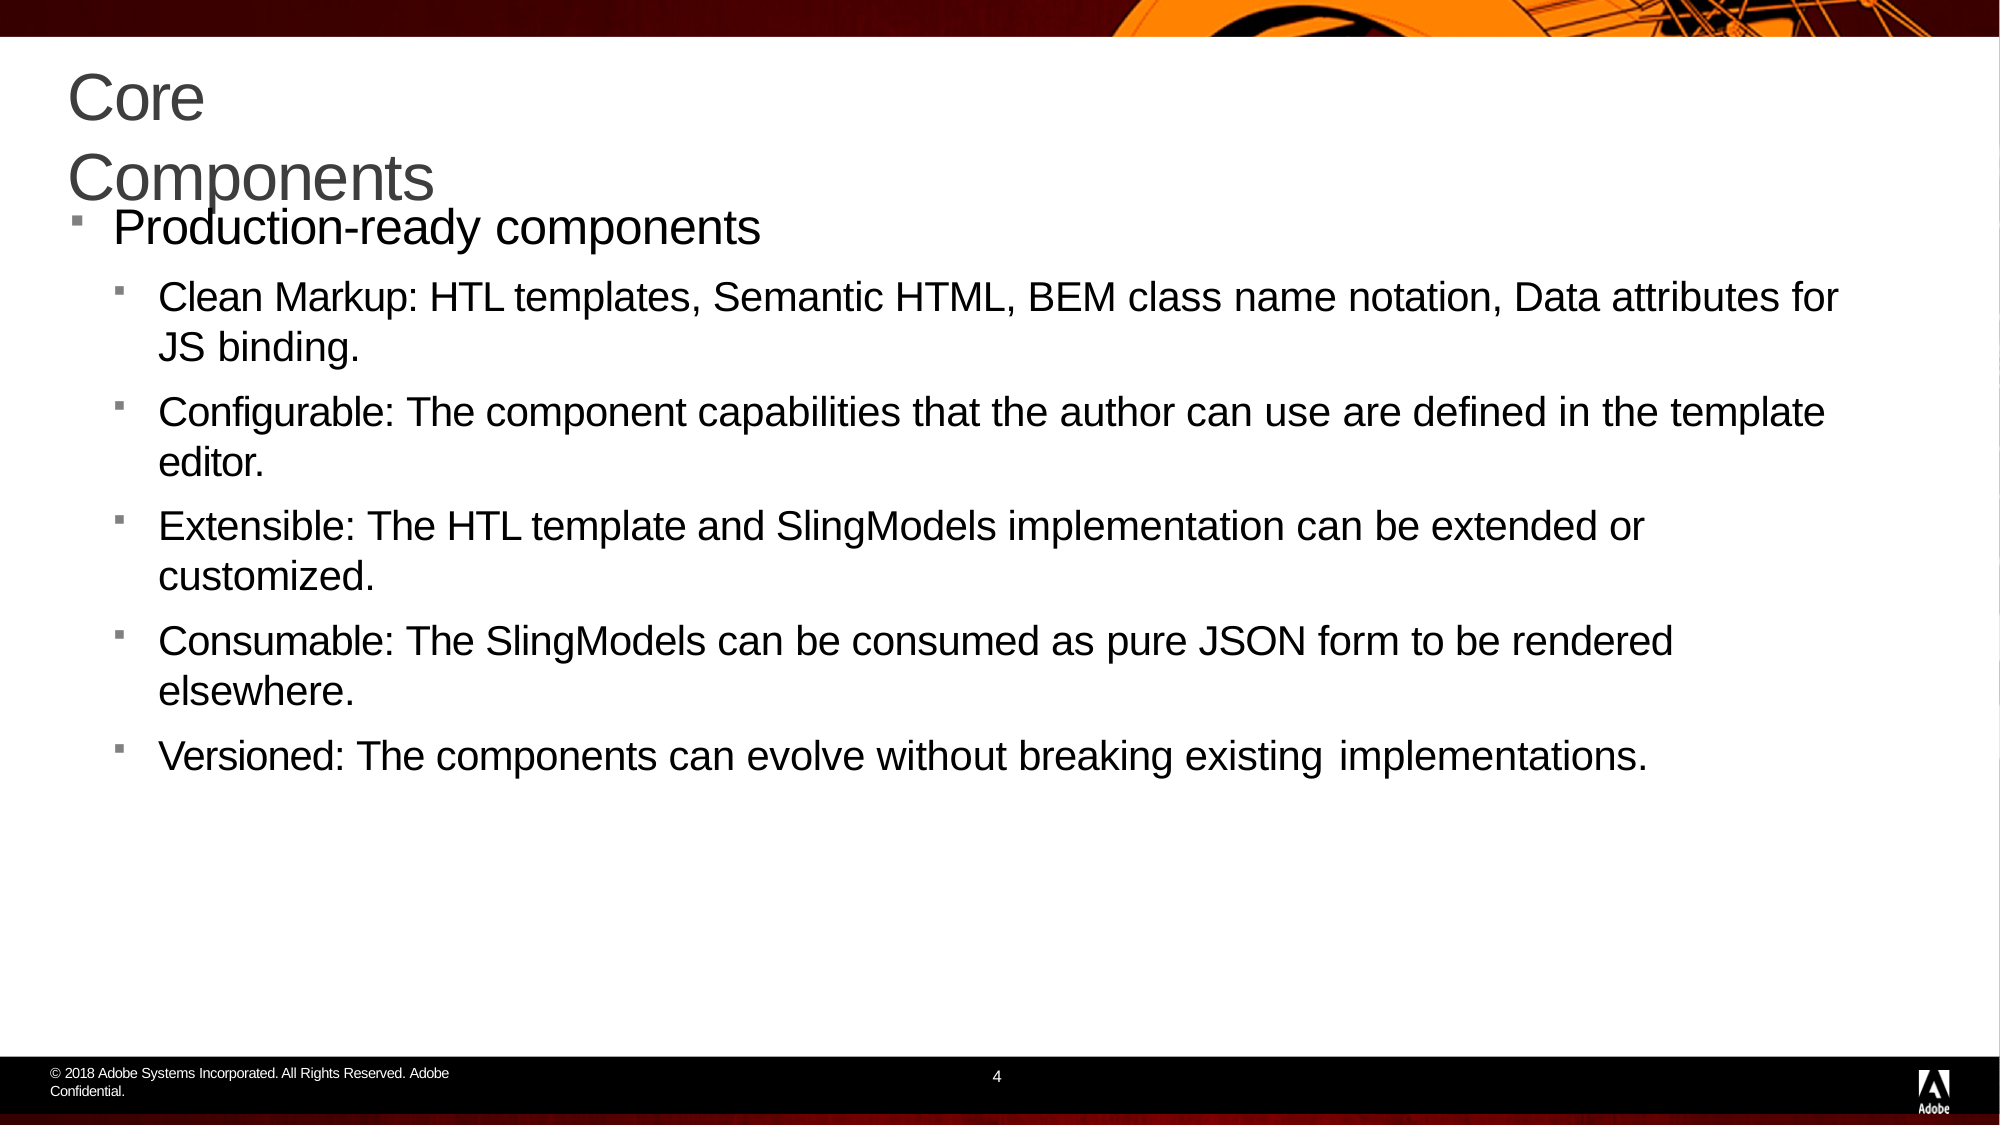

# Core Components
Production-ready components
Clean Markup: HTL templates, Semantic HTML, BEM class name notation, Data attributes for JS binding.
Configurable: The component capabilities that the author can use are defined in the template editor.
Extensible: The HTL template and SlingModels implementation can be extended or customized.
Consumable: The SlingModels can be consumed as pure JSON form to be rendered elsewhere.
Versioned: The components can evolve without breaking existing implementations.
© 2018 Adobe Systems Incorporated. All Rights Reserved. Adobe Confidential.
4